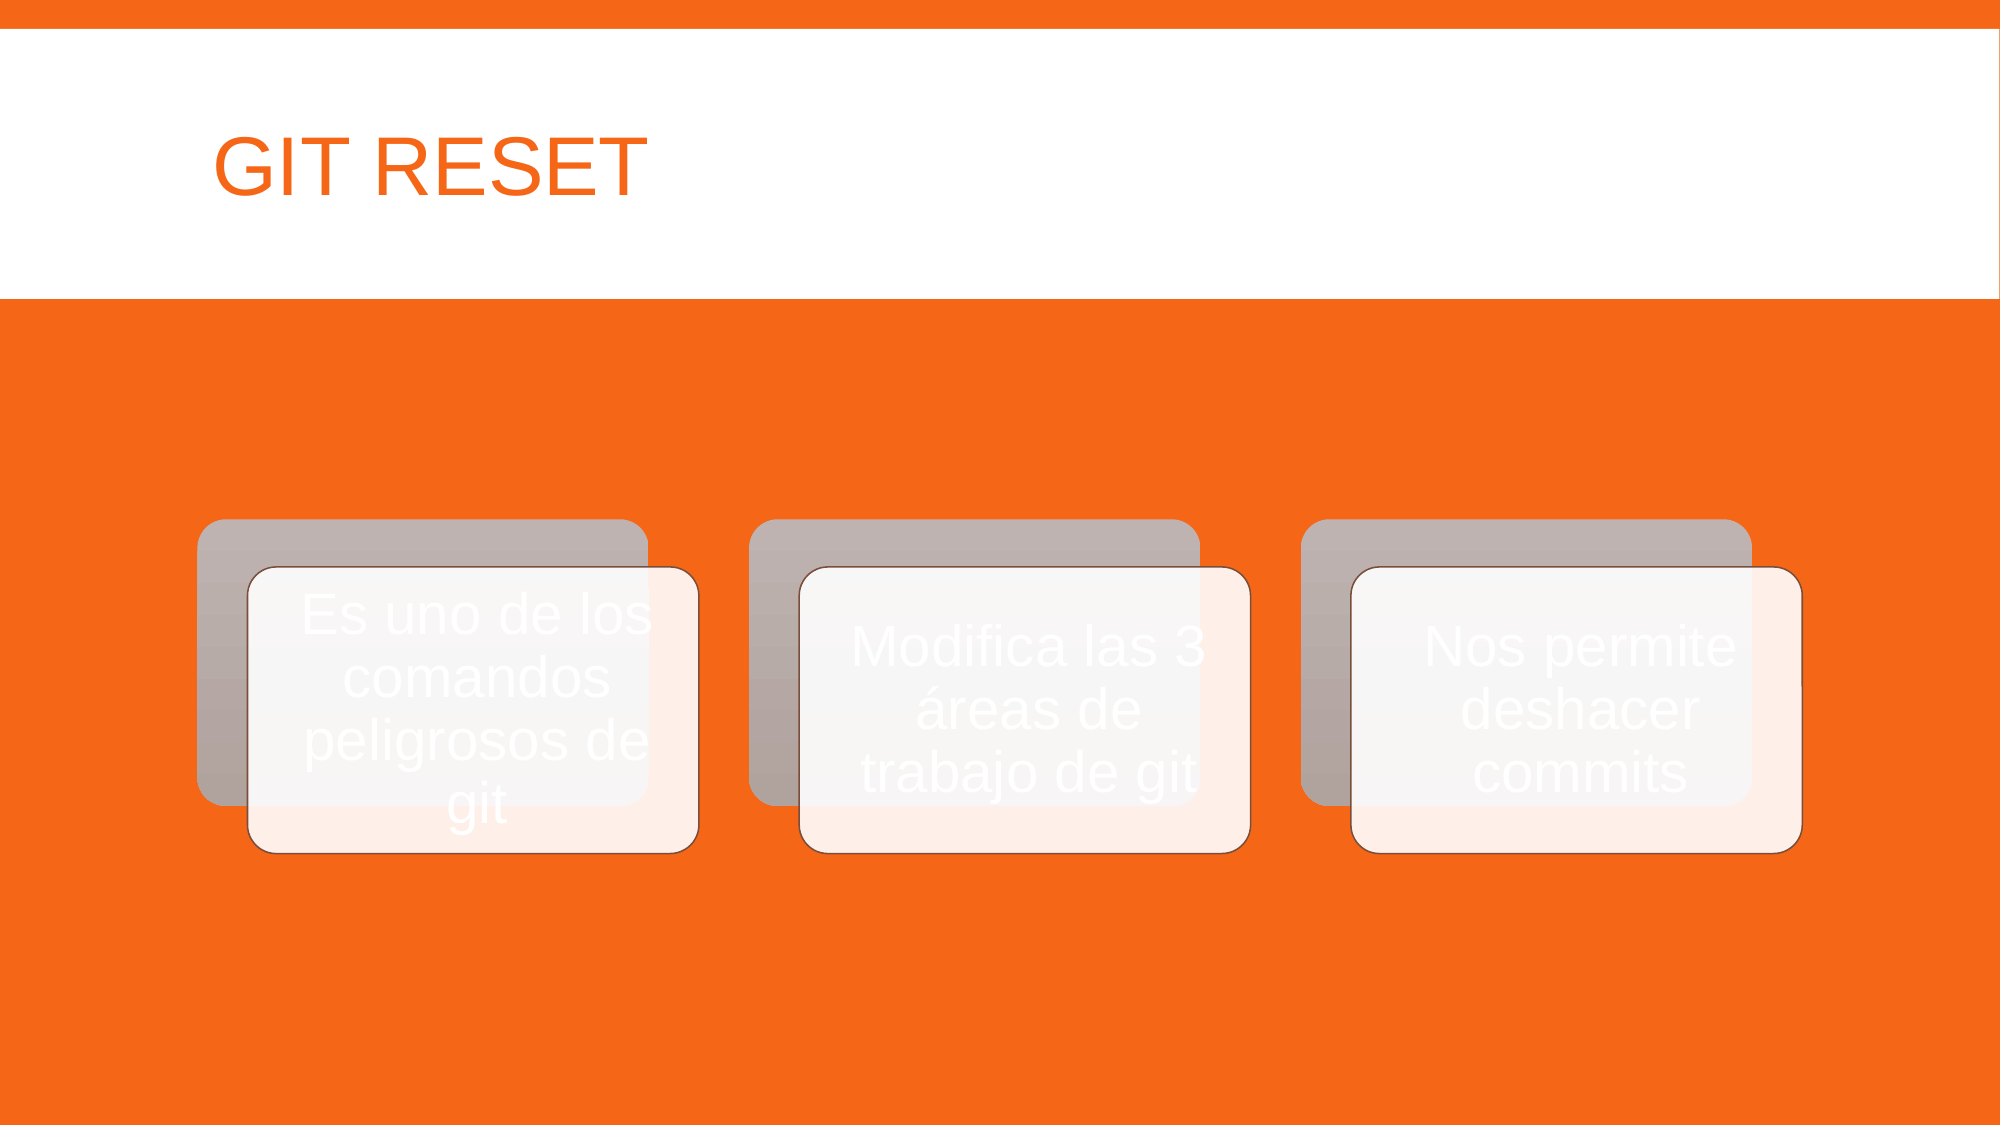

# Git reset
Es uno de los comandos peligrosos de git
Modifica las 3 áreas de trabajo de git
Nos permite deshacer commits